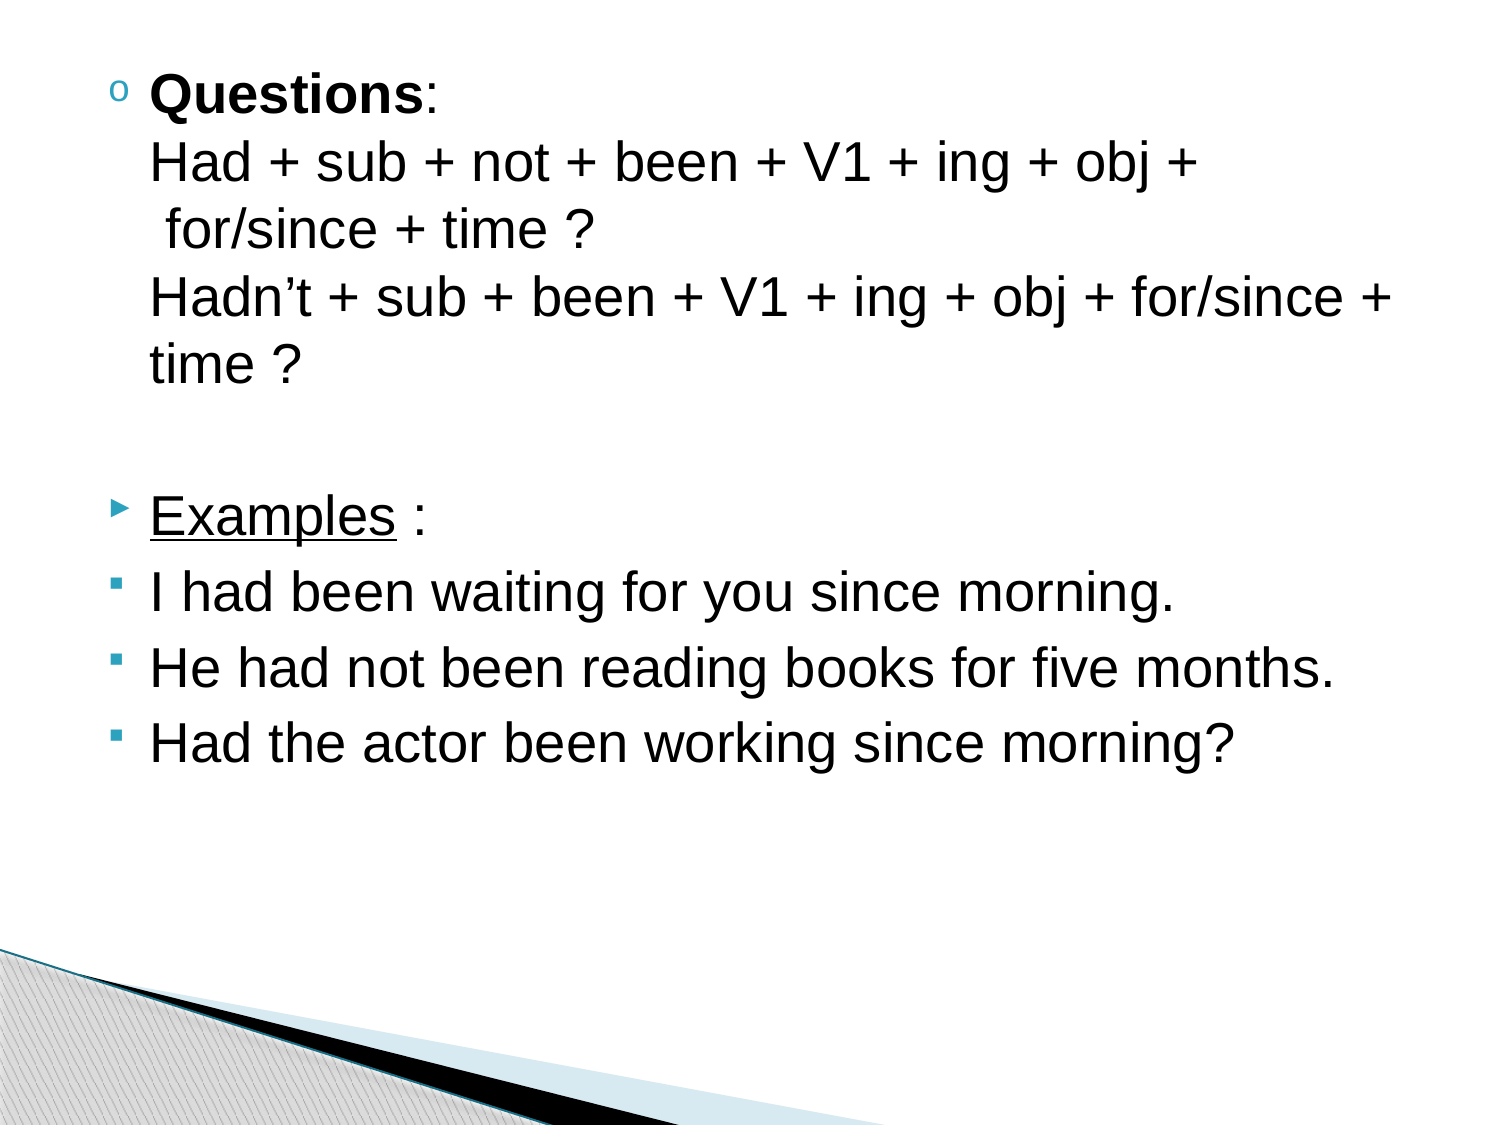

Questions:
Had + sub + not + been + V1 + ing + obj +  for/since + time ?
Hadn’t + sub + been + V1 + ing + obj + for/since + time ?

Examples :
I had been waiting for you since morning.
He had not been reading books for five months.
Had the actor been working since morning?